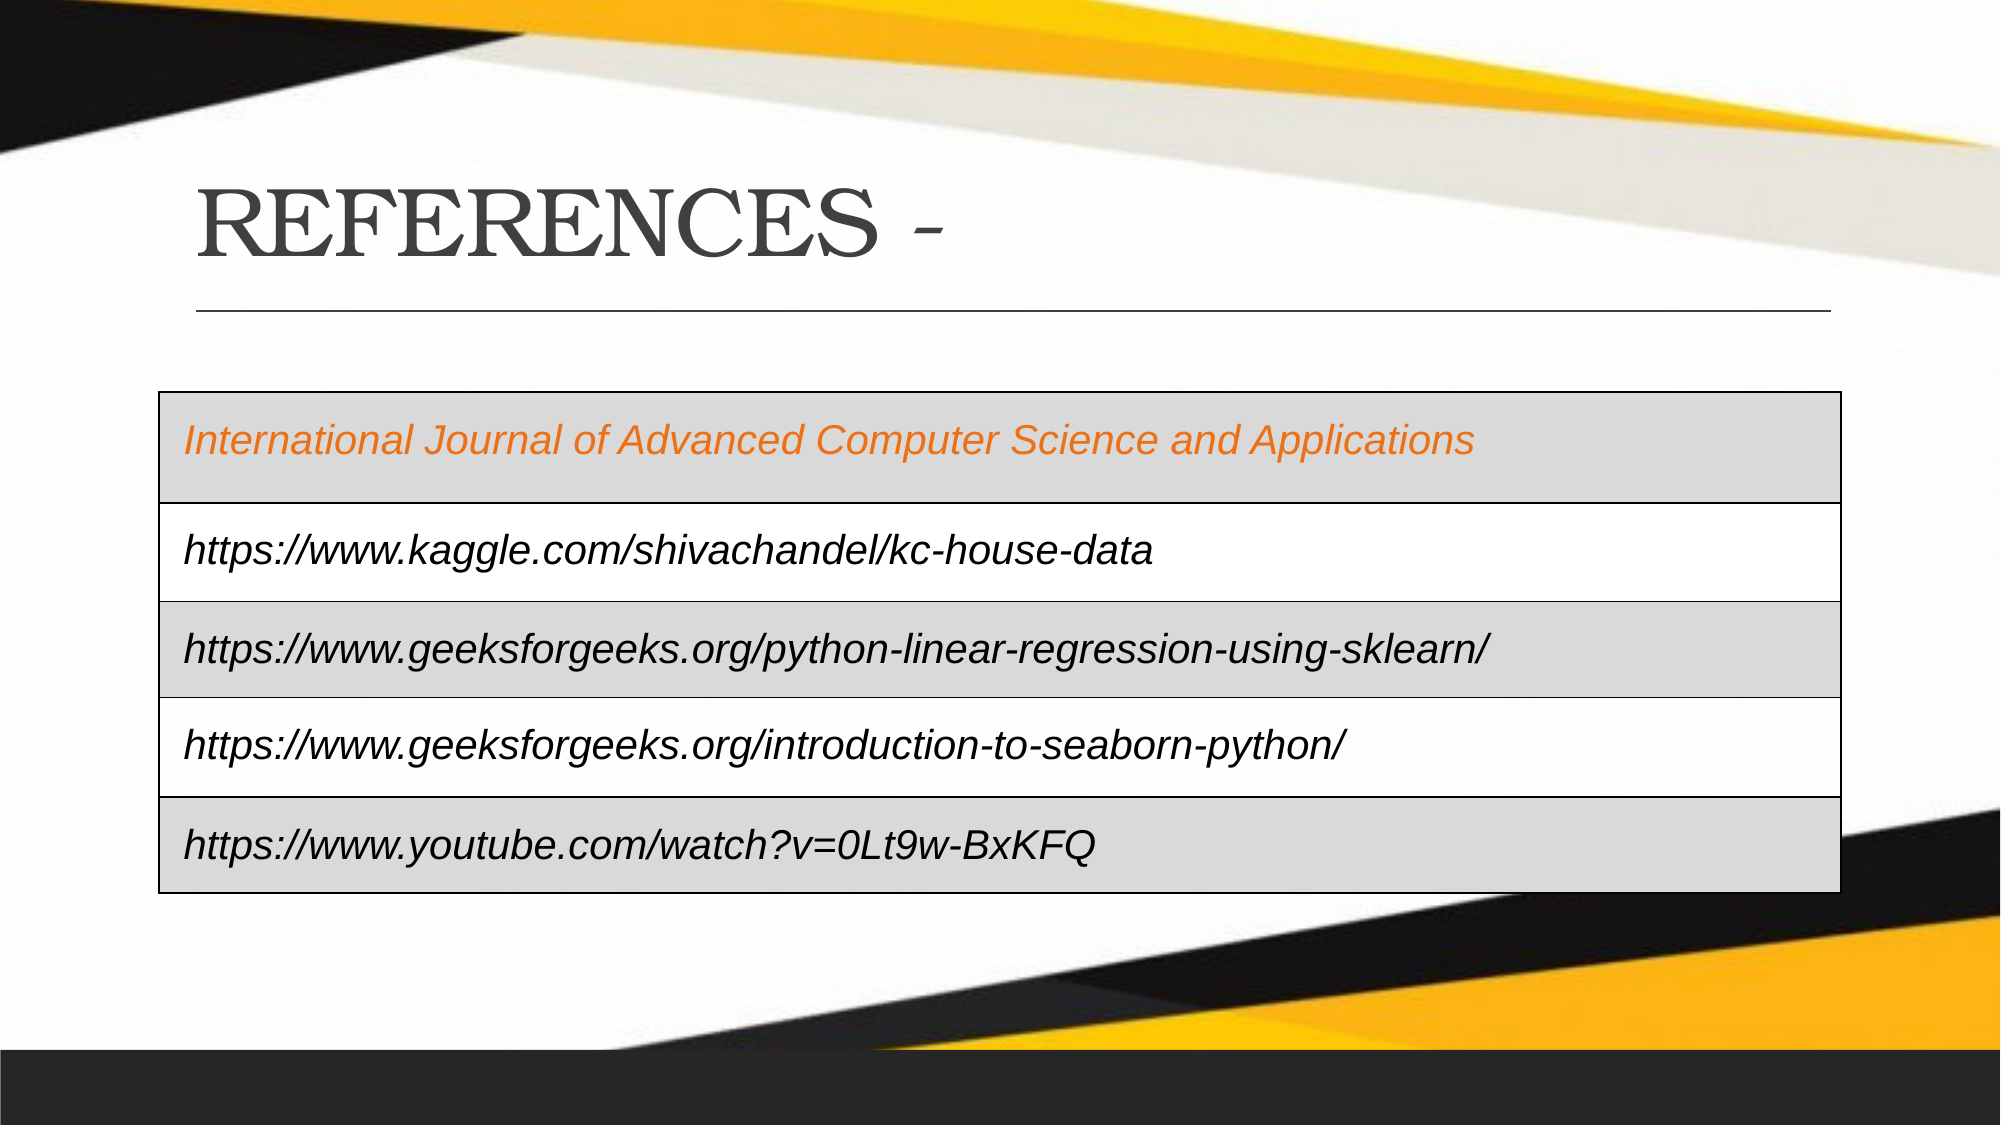

# REFERENCES -
| International Journal of Advanced Computer Science and Applications |
| --- |
| https://www.kaggle.com/shivachandel/kc-house-data |
| https://www.geeksforgeeks.org/python-linear-regression-using-sklearn/ |
| https://www.geeksforgeeks.org/introduction-to-seaborn-python/ |
| https://www.youtube.com/watch?v=0Lt9w-BxKFQ |